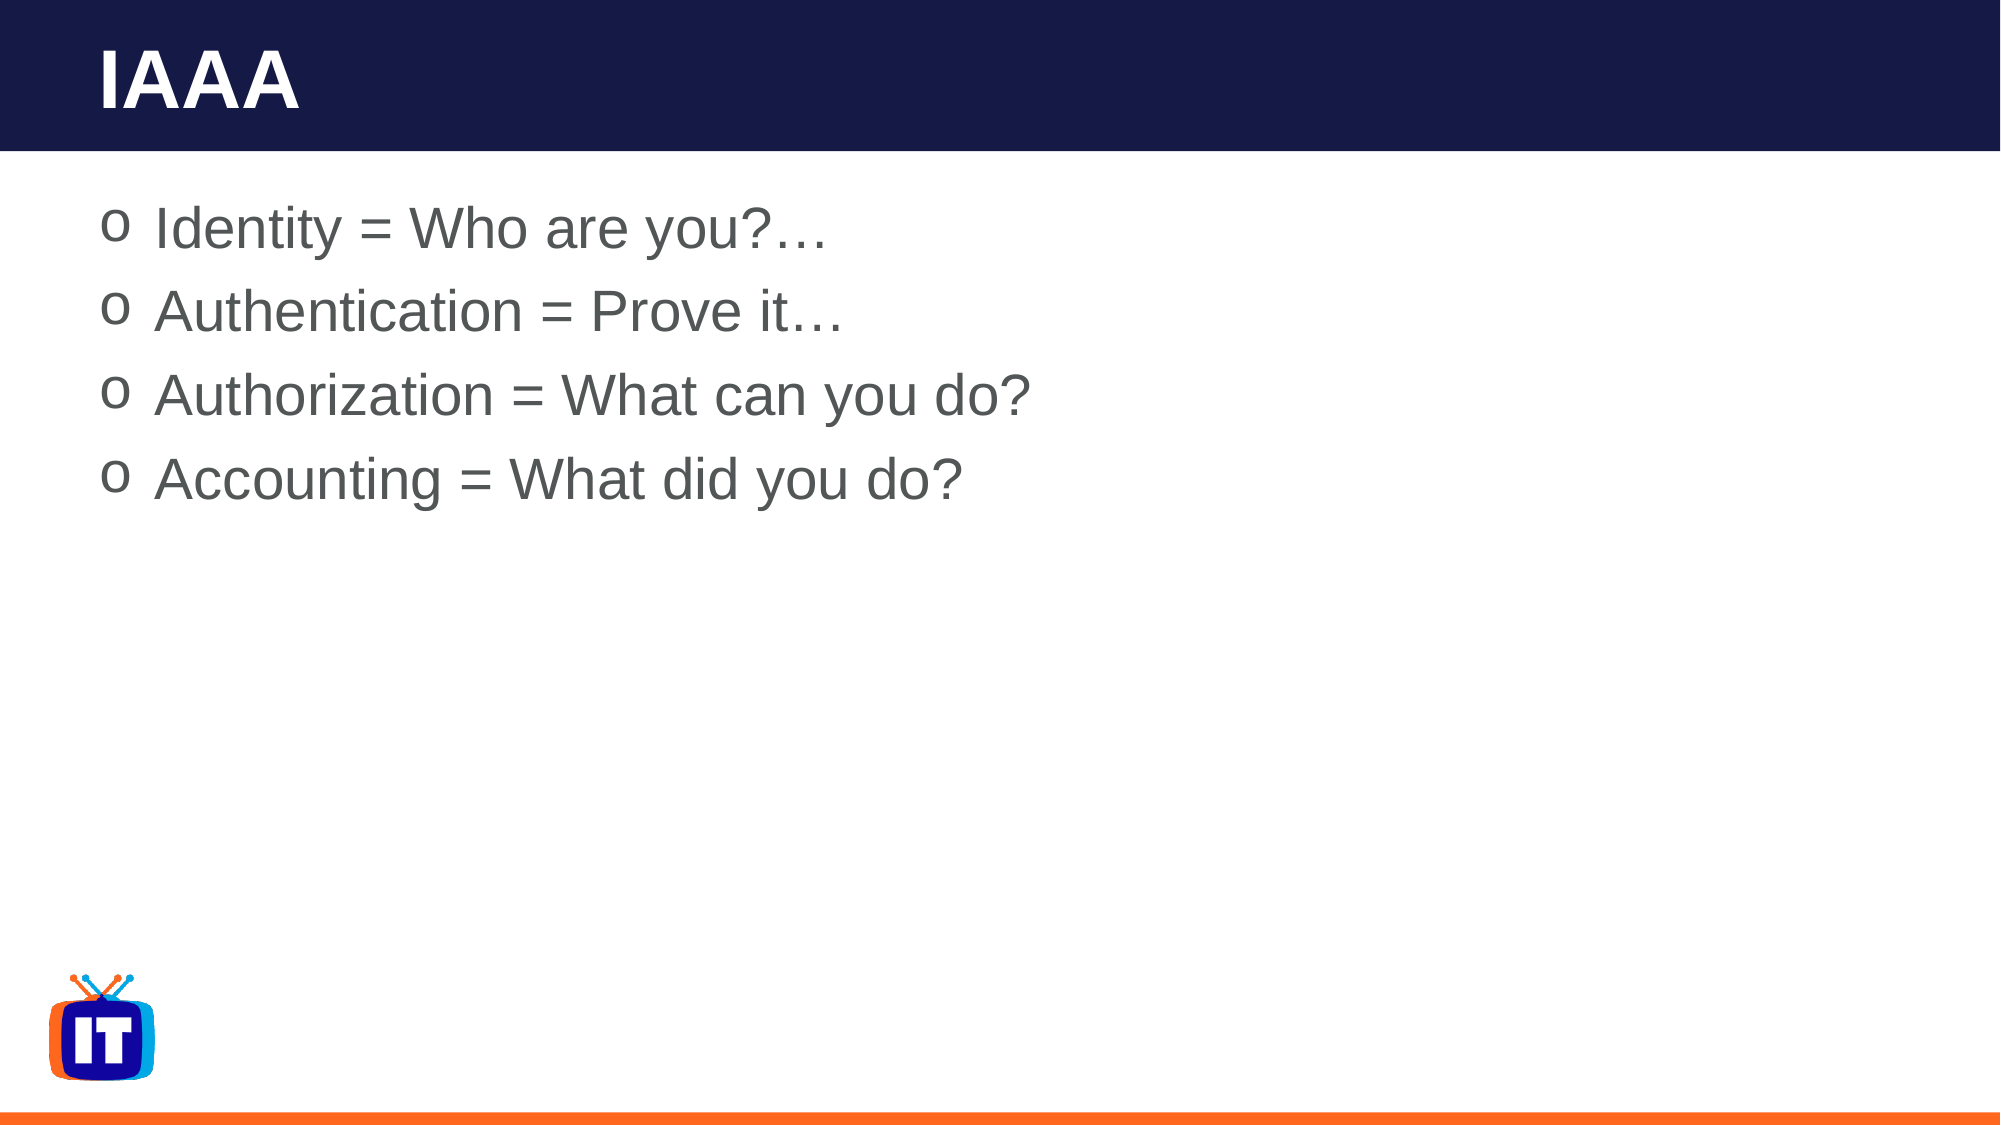

# IAAA
Identity = Who are you?…
Authentication = Prove it…
Authorization = What can you do?
Accounting = What did you do?